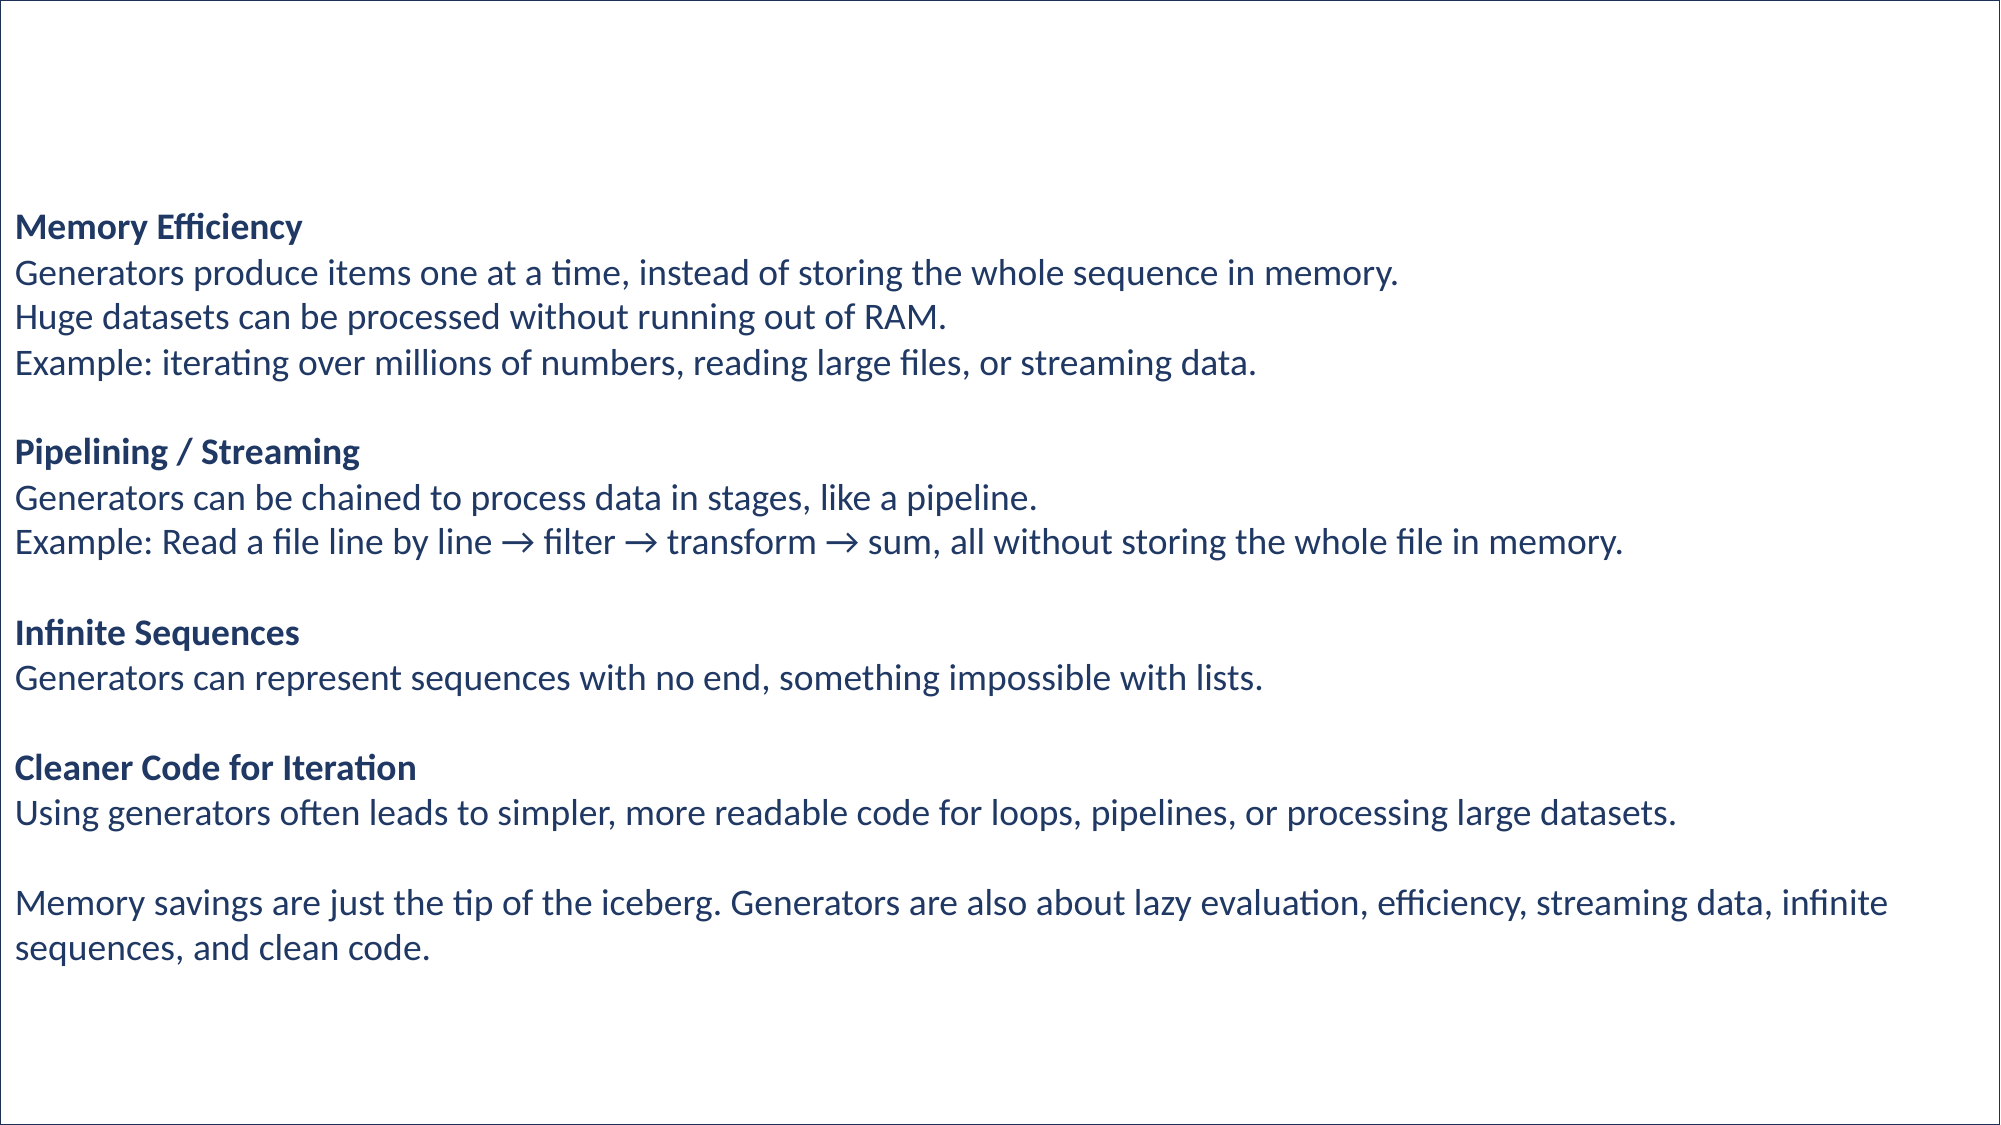

Memory Efficiency
Generators produce items one at a time, instead of storing the whole sequence in memory.
Huge datasets can be processed without running out of RAM.
Example: iterating over millions of numbers, reading large files, or streaming data.

Pipelining / Streaming
Generators can be chained to process data in stages, like a pipeline.
Example: Read a file line by line → filter → transform → sum, all without storing the whole file in memory.

Infinite Sequences
Generators can represent sequences with no end, something impossible with lists.

Cleaner Code for Iteration
Using generators often leads to simpler, more readable code for loops, pipelines, or processing large datasets.

Memory savings are just the tip of the iceberg. Generators are also about lazy evaluation, efficiency, streaming data, infinite sequences, and clean code.